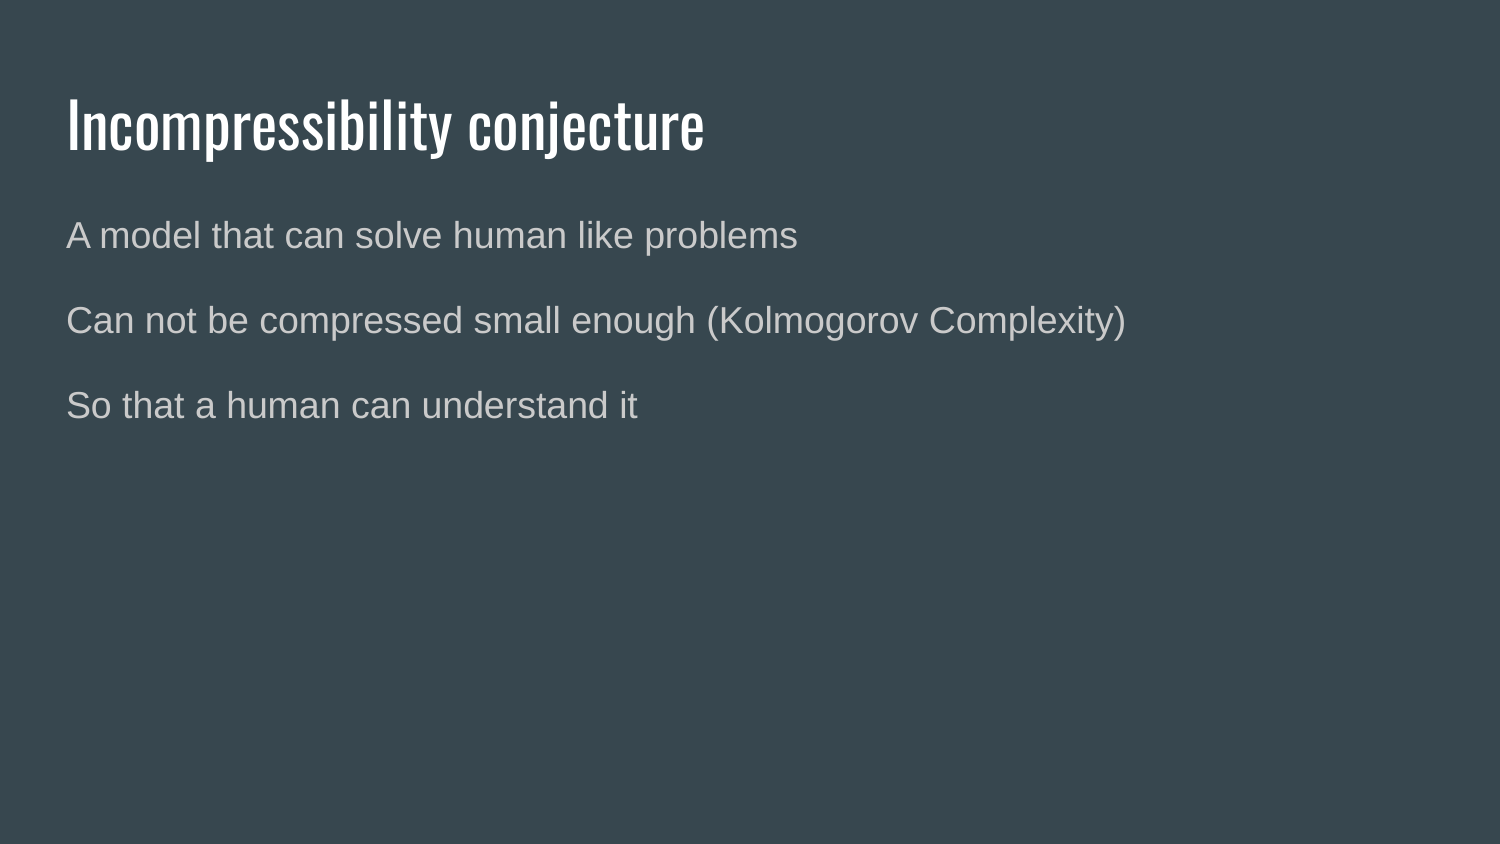

# Incompressibility conjecture
A model that can solve human like problems
Can not be compressed small enough (Kolmogorov Complexity)
So that a human can understand it